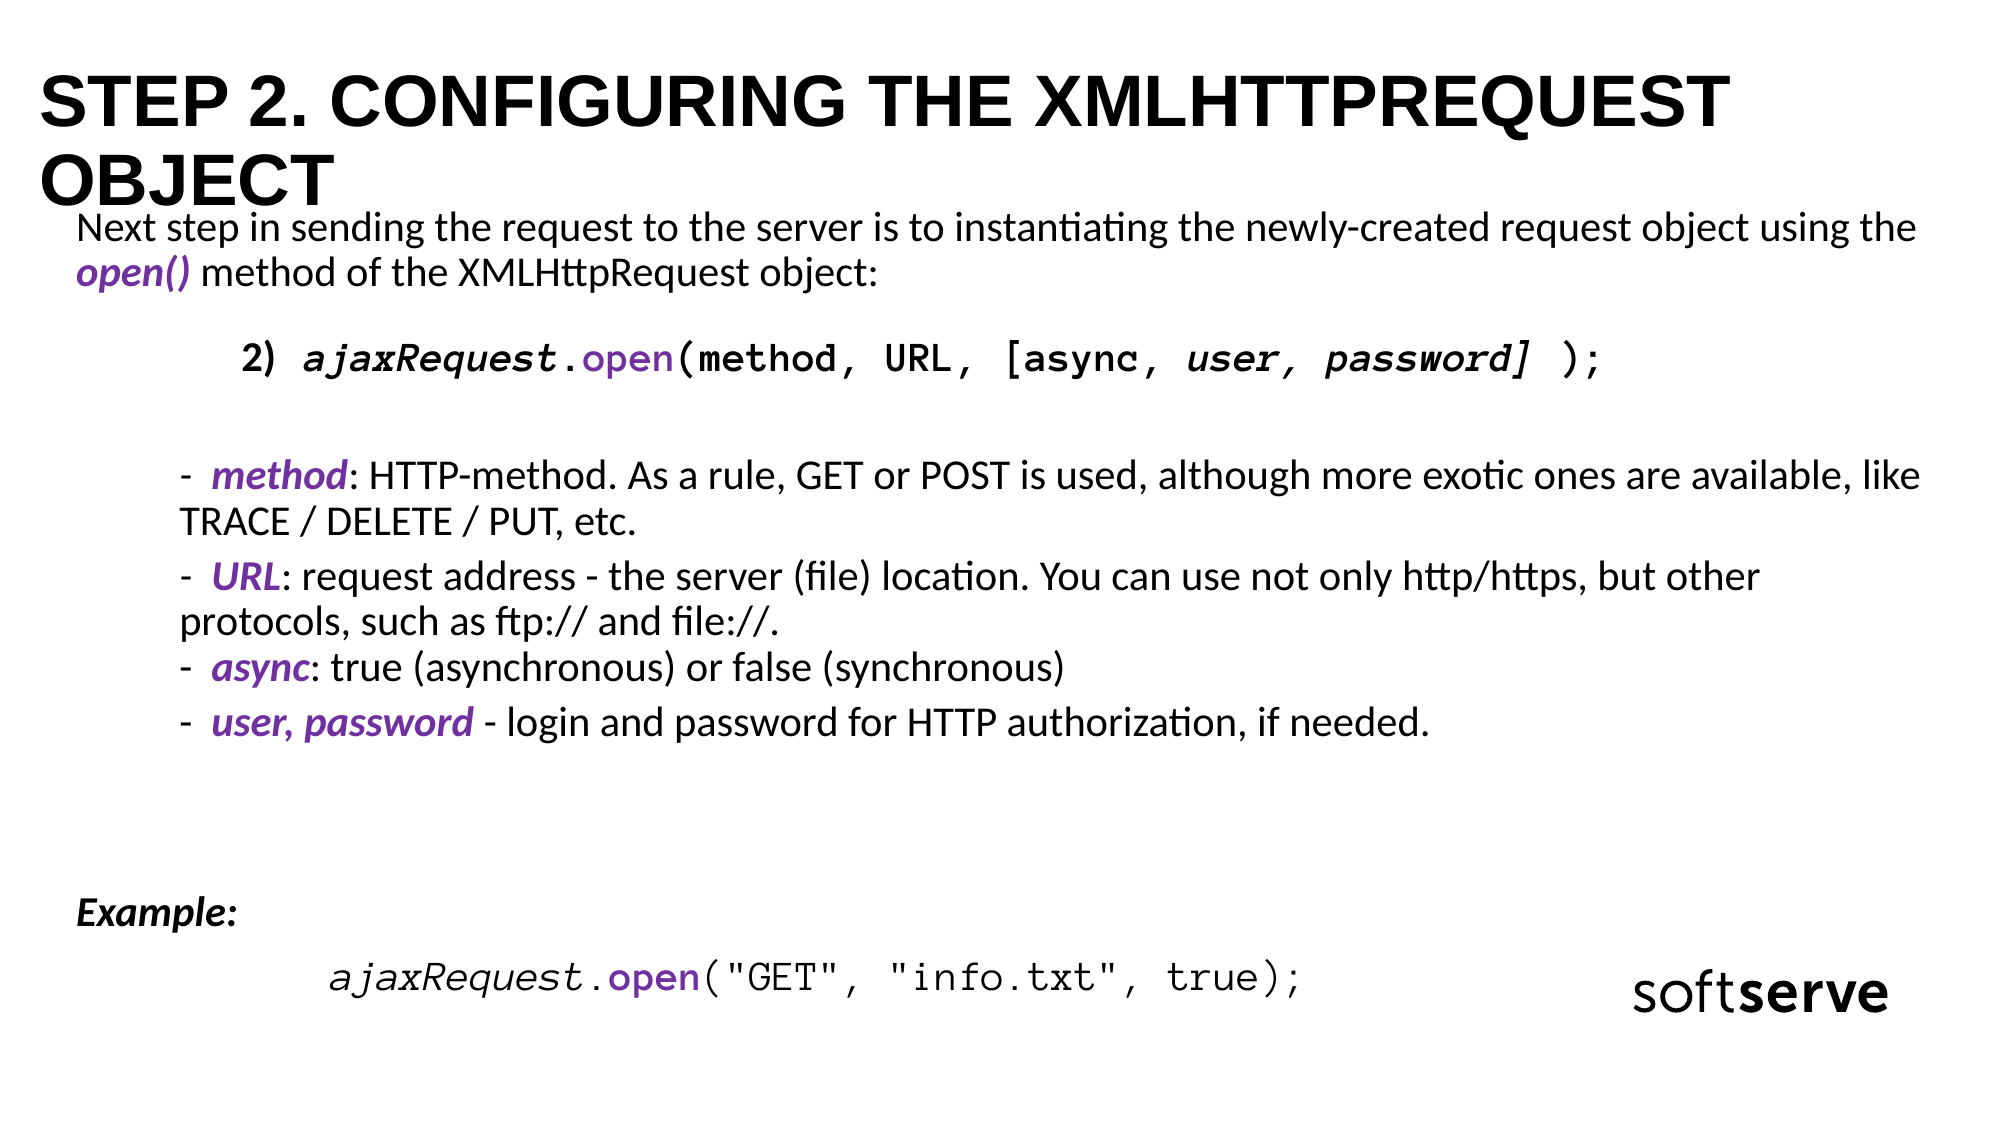

# STEP 2. CONFIGURING THE XMLHTTPREQUEST OBJECT
Next step in sending the request to the server is to instantiating the newly-created request object using the open() method of the XMLHttpRequest object:
	    2)   ajaxRequest.open(method, URL, [async, user, password] );

-  method: HTTP-method. As a rule, GET or POST is used, although more exotic ones are available, like TRACE / DELETE / PUT, etc.
-  URL: request address - the server (file) location. You can use not only http/https, but other protocols, such as ftp:// and file://.
-  async: true (asynchronous) or false (synchronous)
-  user, password - login and password for HTTP authorization, if needed.

Example:
		ajaxRequest.open("GET", "info.txt", true);